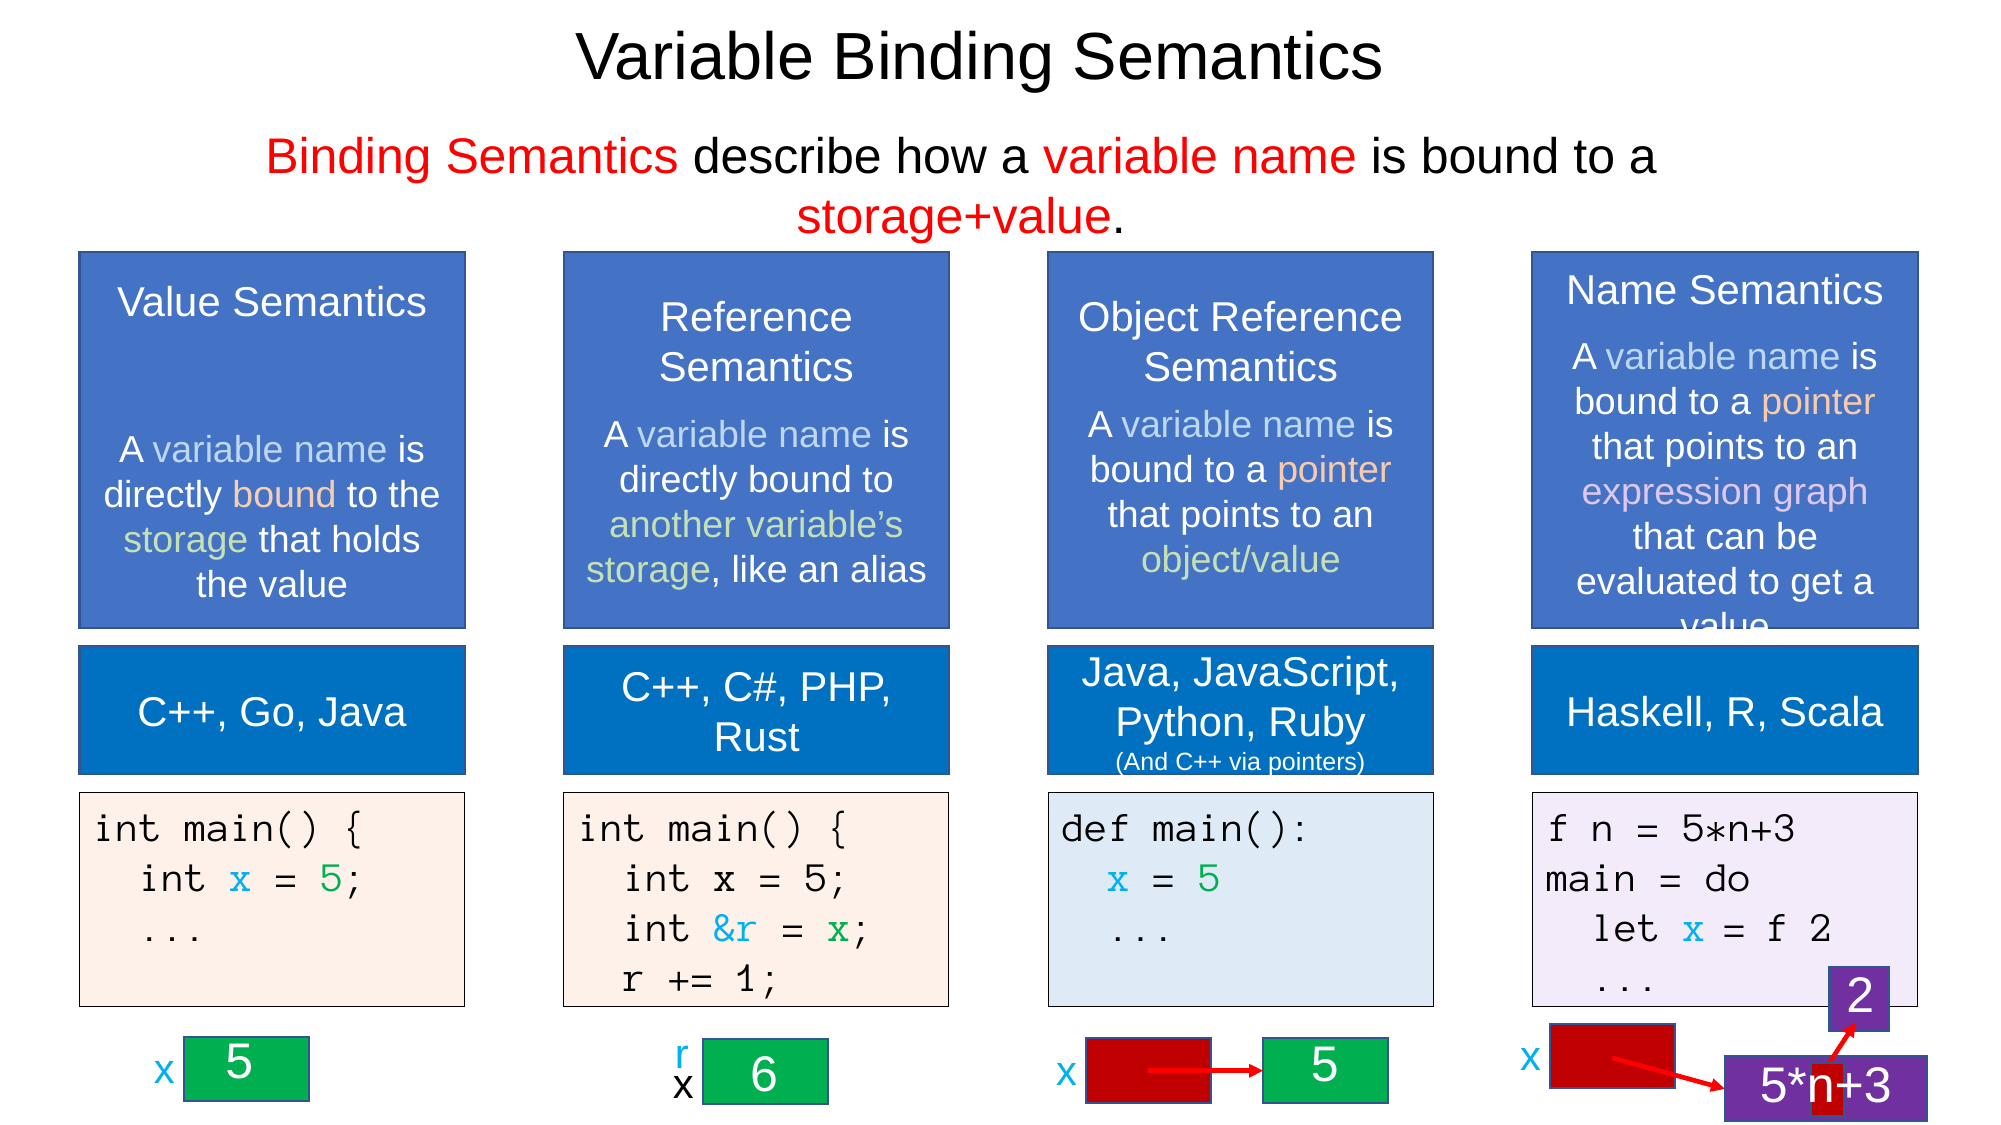

# Variable Binding Semantics
Binding Semantics describe how a variable name is bound to a storage+value.
Value Semantics

A variable name is directly bound to the storage that holds the value
Reference Semantics

A variable name is directly bound to another variable’s storage, like an alias

Object Reference Semantics

A variable name is bound to a pointer that points to an object/value

Name Semantics

A variable name is bound to a pointer that points to an expression graph that can be evaluated to get a value
C++, Go, Java
C++, C#, PHP, Rust
Java, JavaScript, Python, Ruby
(And C++ via pointers)
Haskell, R, Scala
int main() {
  int x = 5;
  ...

int main() {
  int x = 5;
  int &r = x;
  r += 1;
def main():
  x = 5
  ...

f n = 5*n+3
main = do
  let x = f 2
  ...
2

x

5*n+3

r
6

x
5
x

5
x